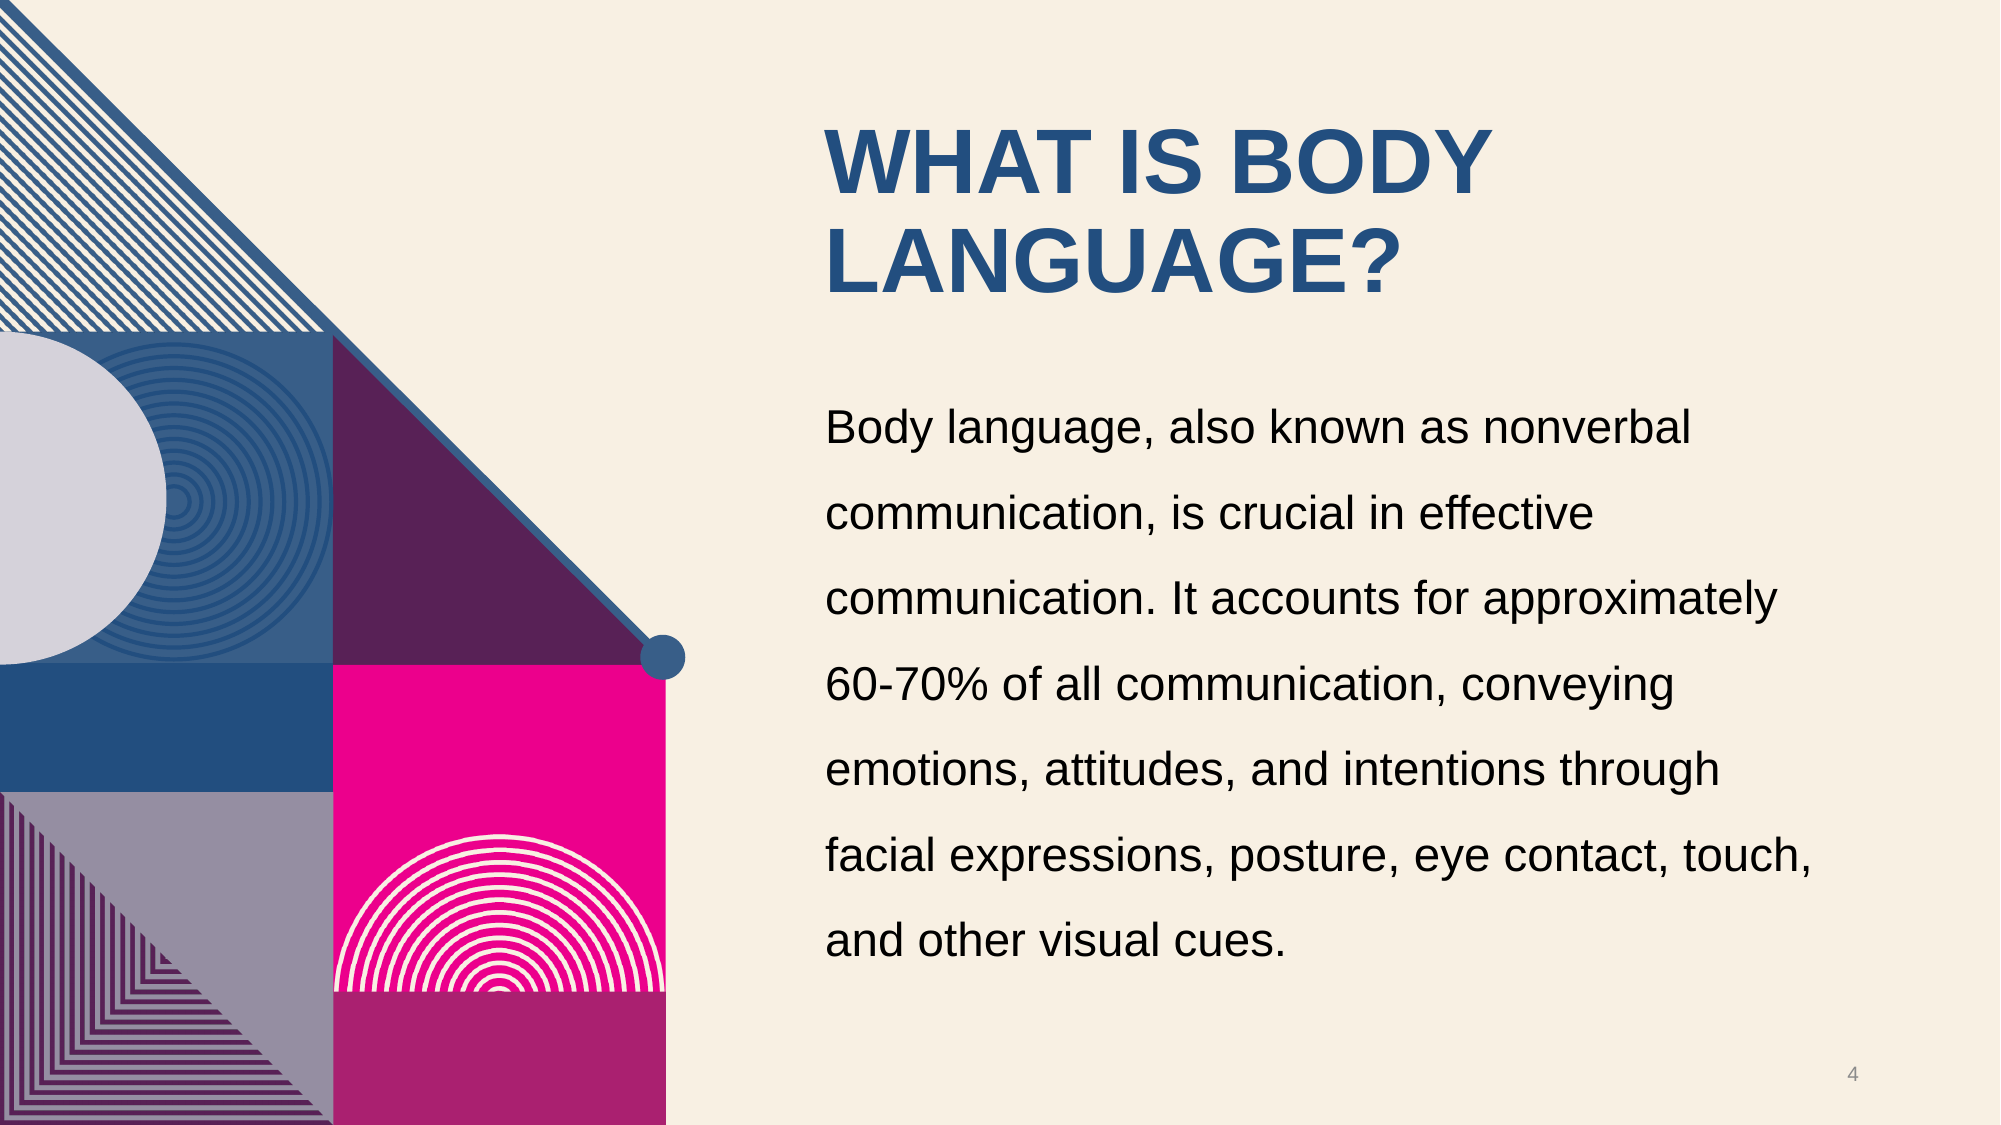

# What Is body Language?
Body language, also known as nonverbal communication, is crucial in effective communication. It accounts for approximately 60-70% of all communication, conveying emotions, attitudes, and intentions through facial expressions, posture, eye contact, touch, and other visual cues.

4